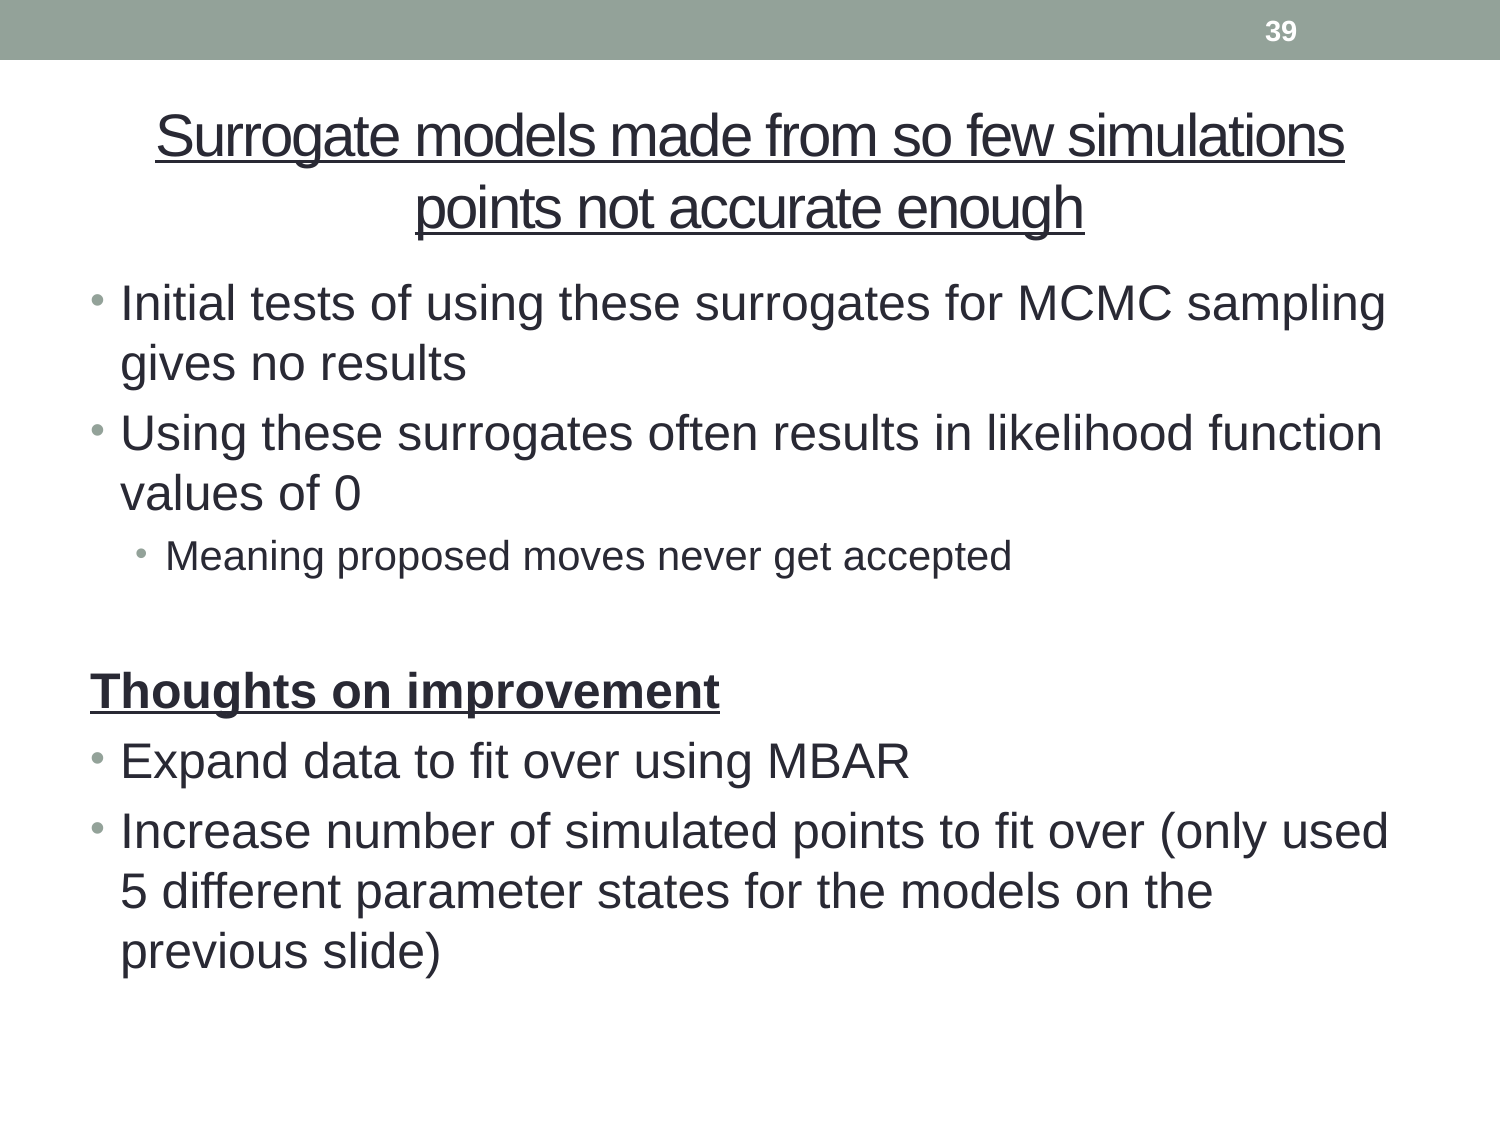

39
# Surrogate models made from so few simulations points not accurate enough
Initial tests of using these surrogates for MCMC sampling gives no results
Using these surrogates often results in likelihood function values of 0
Meaning proposed moves never get accepted

Thoughts on improvement
Expand data to fit over using MBAR
Increase number of simulated points to fit over (only used 5 different parameter states for the models on the previous slide)